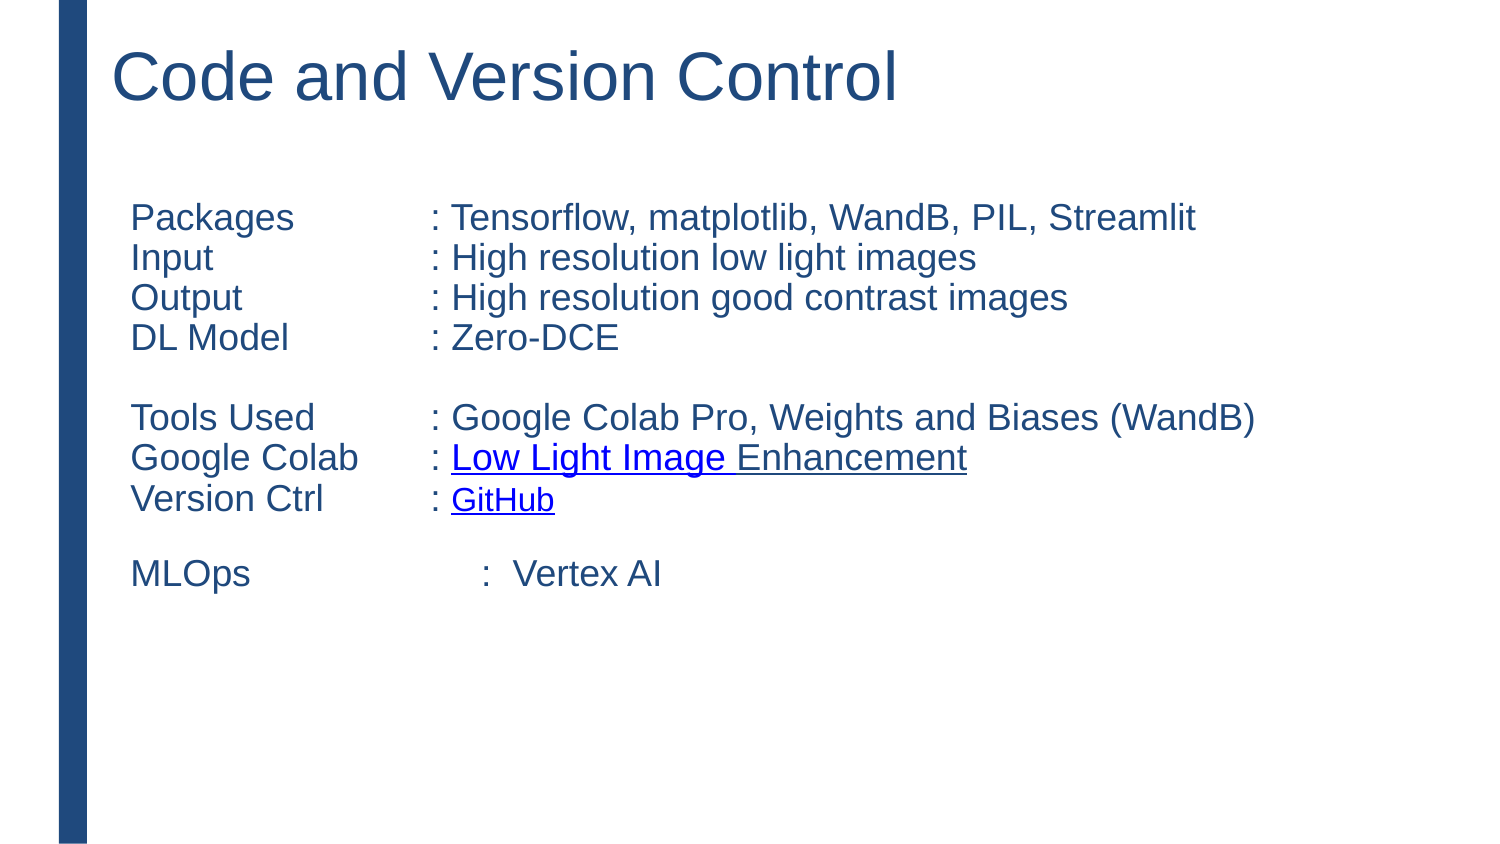

# Code and Version Control
Packages	: Tensorflow, matplotlib, WandB, PIL, Streamlit
Input	 	: High resolution low light images
Output		: High resolution good contrast images
DL Model	: Zero-DCE
Tools Used	: Google Colab Pro, Weights and Biases (WandB)
Google Colab  	: Low Light Image Enhancement
Version Ctrl	: GitHub
MLOps                      :  Vertex AI